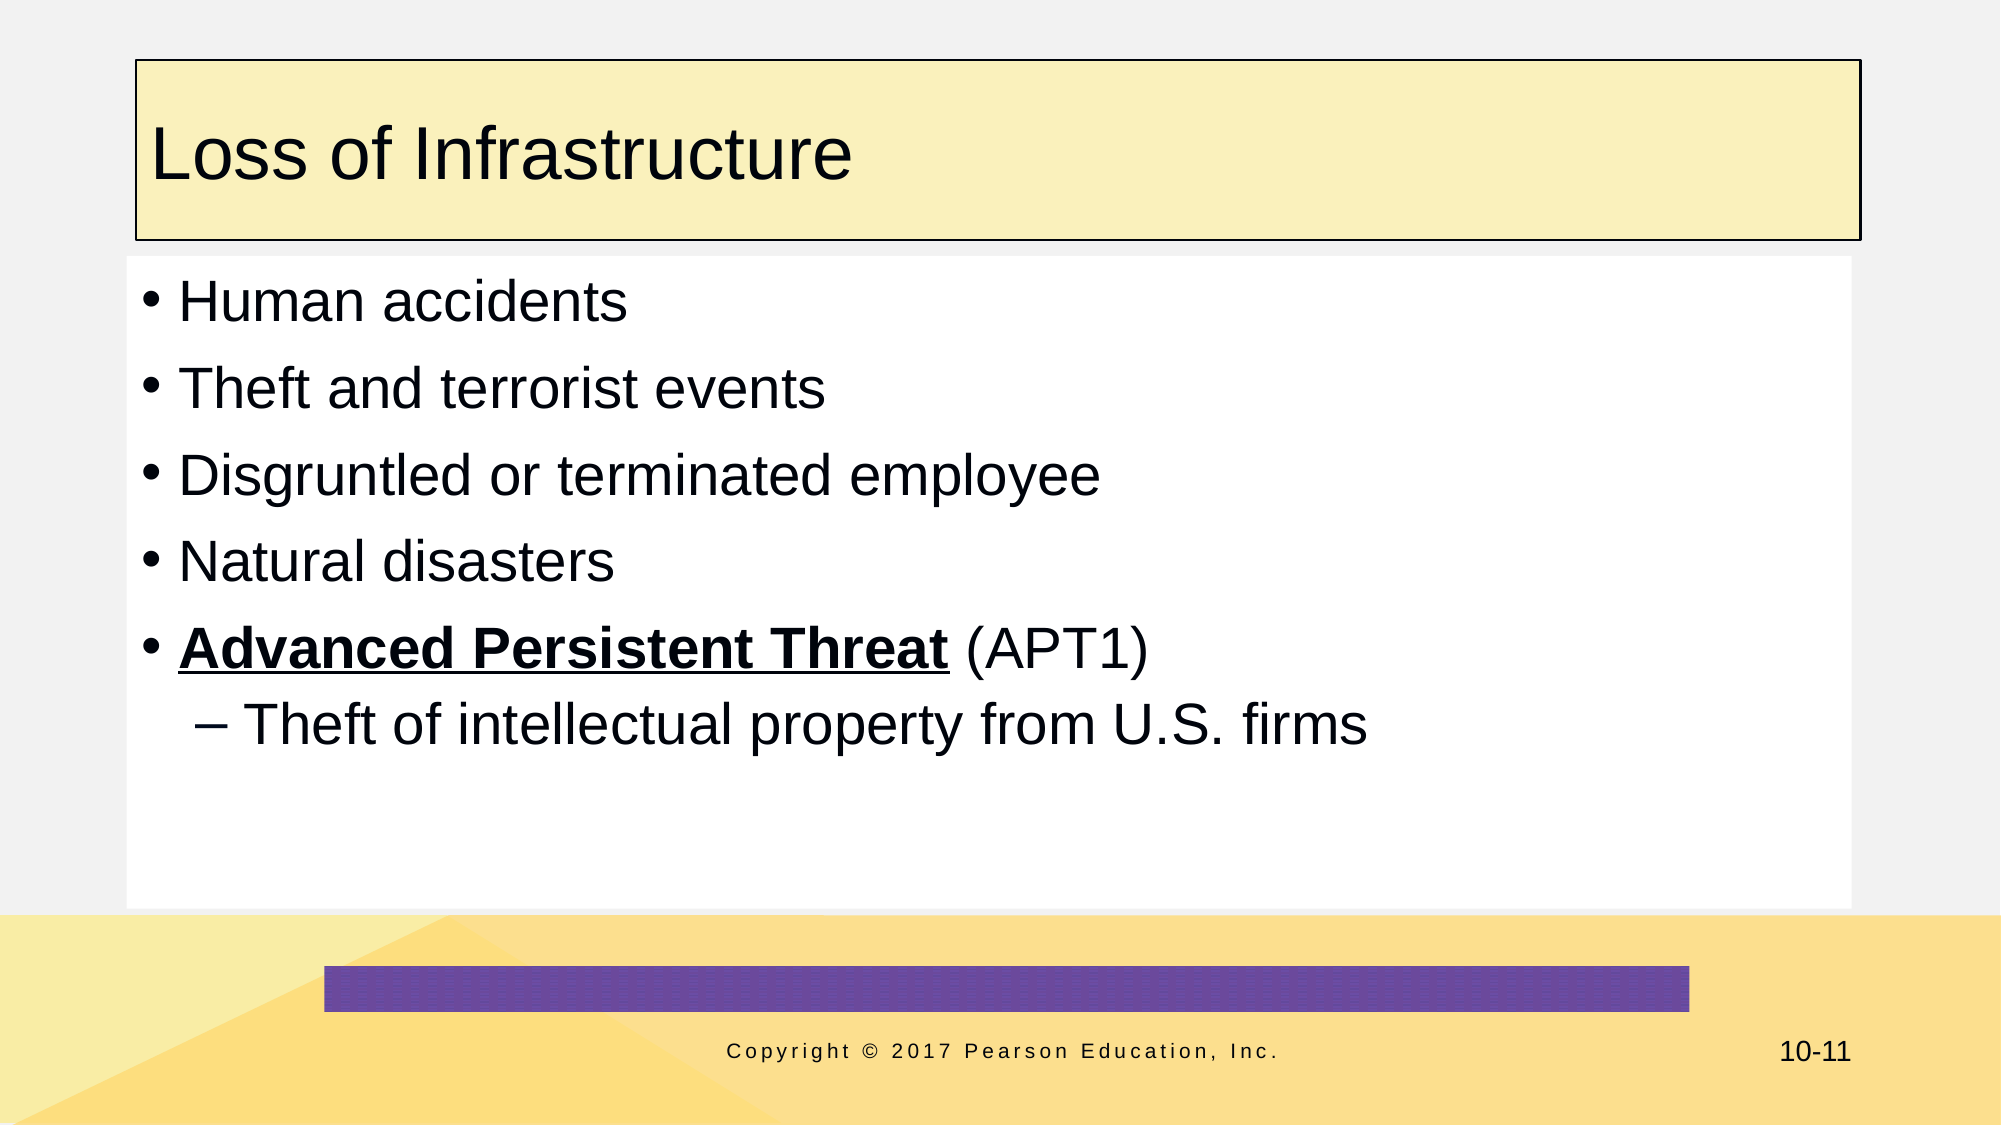

# Loss of Infrastructure
Human accidents
Theft and terrorist events
Disgruntled or terminated employee
Natural disasters
Advanced Persistent Threat (APT1)
Theft of intellectual property from U.S. firms
Copyright © 2017 Pearson Education, Inc.